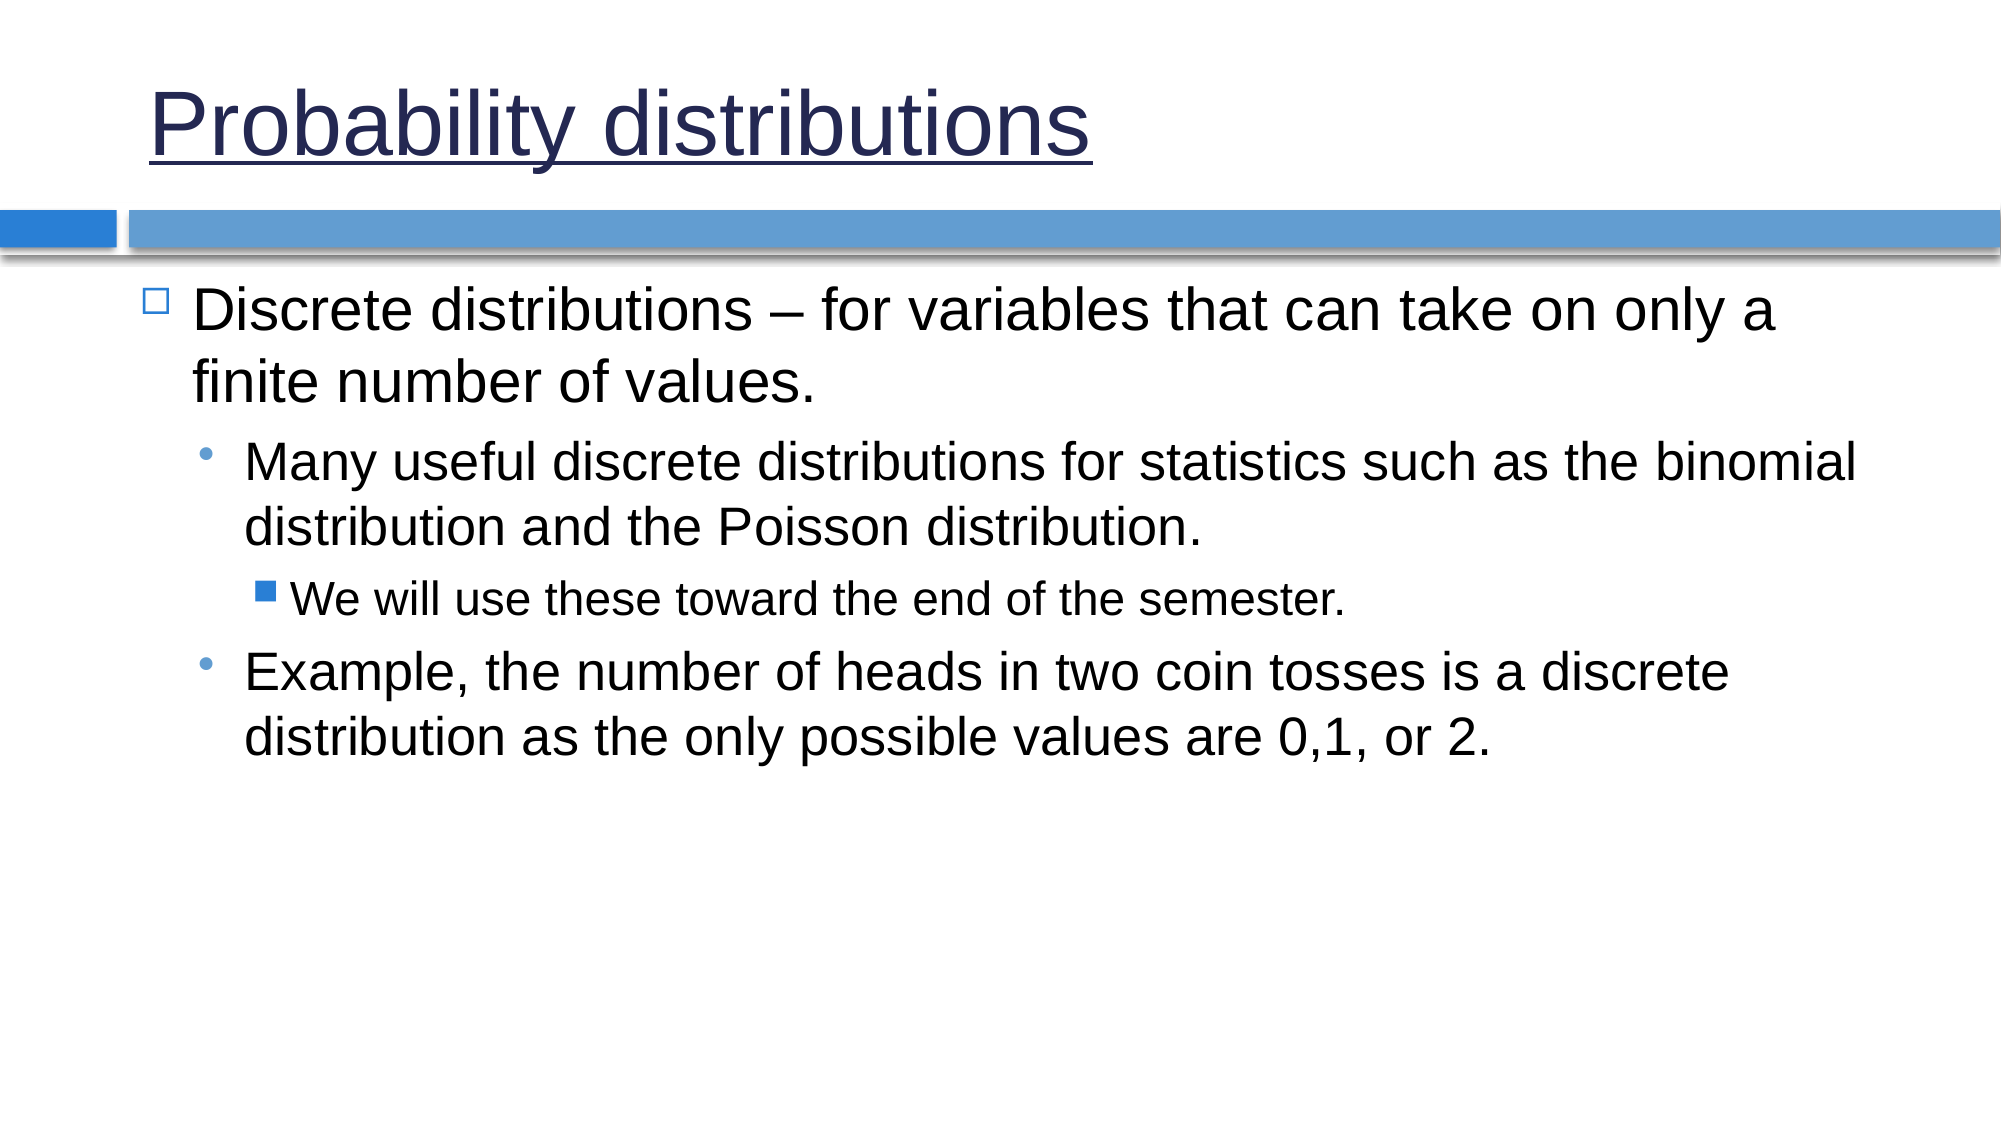

# Probability distributions
Discrete distributions – for variables that can take on only a finite number of values.
Many useful discrete distributions for statistics such as the binomial distribution and the Poisson distribution.
We will use these toward the end of the semester.
Example, the number of heads in two coin tosses is a discrete distribution as the only possible values are 0,1, or 2.